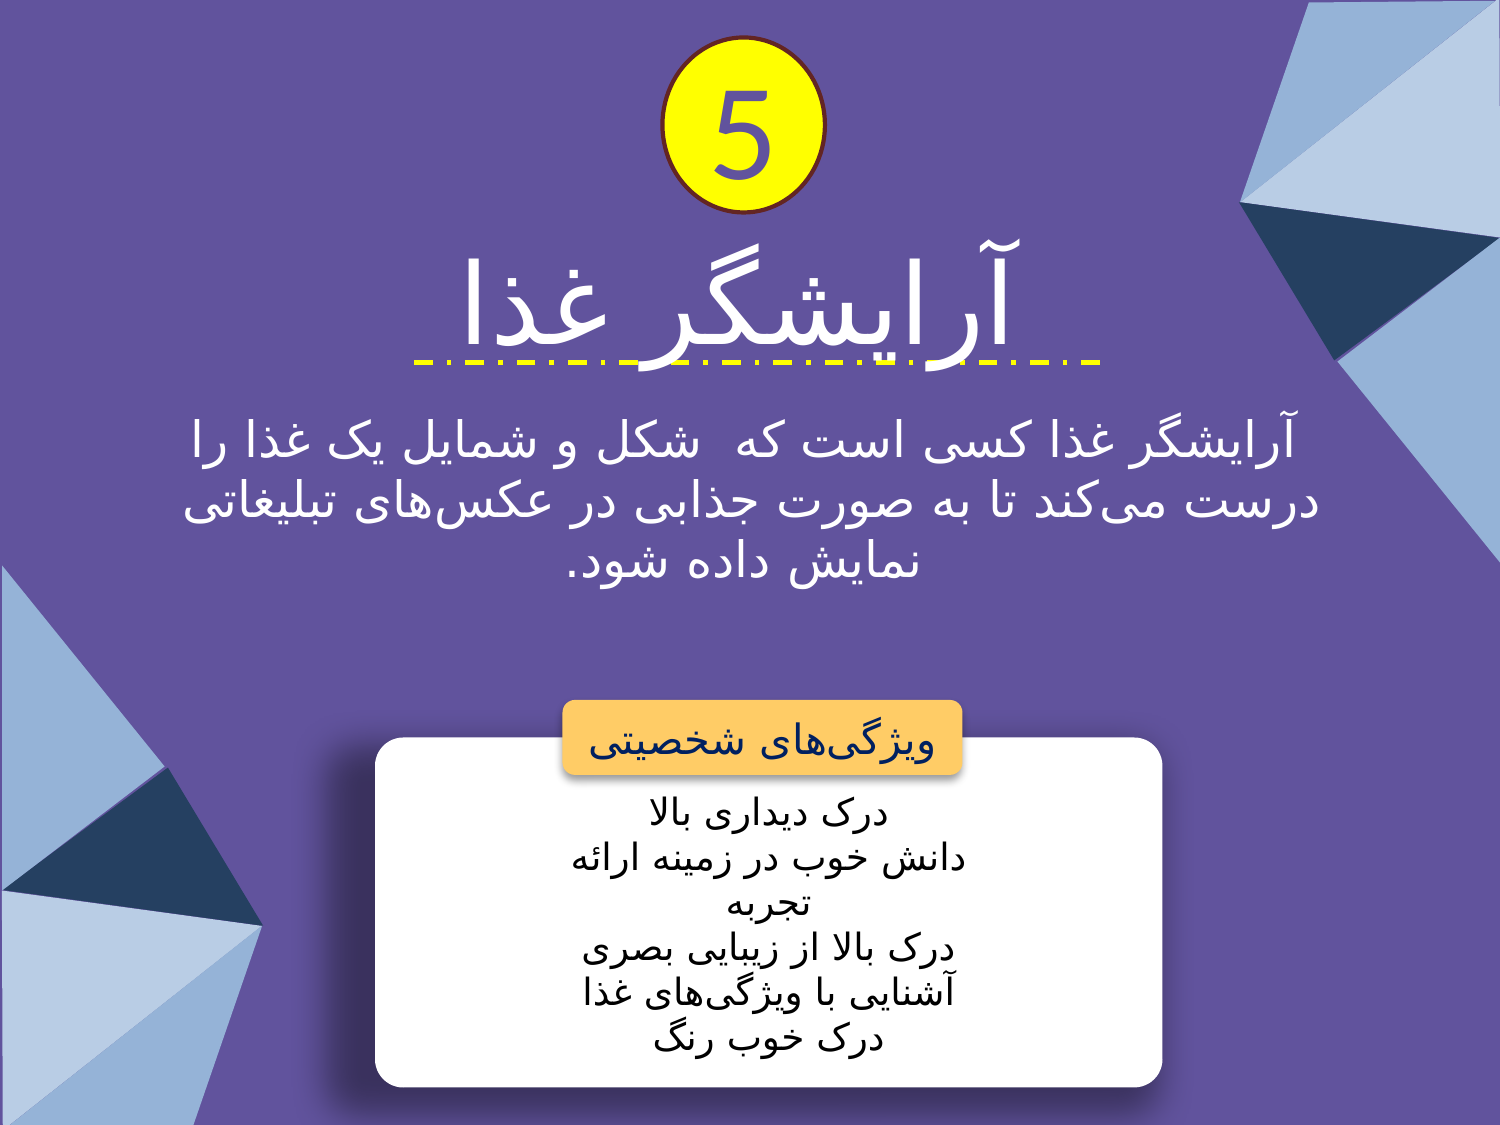

5
آرایشگر غذا
آرایشگر غذا کسی است که  شکل و شمایل یک غذا را درست می‌کند تا به صورت جذابی در عکس‌های تبلیغاتی
نمایش داده شود.

ویژگی‌های شخصیتی

درک دیداری بالا
دانش خوب در زمینه ارائه
تجربه
درک بالا از زیبایی بصری
آشنایی با ویژگی‌های غذا
درک خوب رنگ